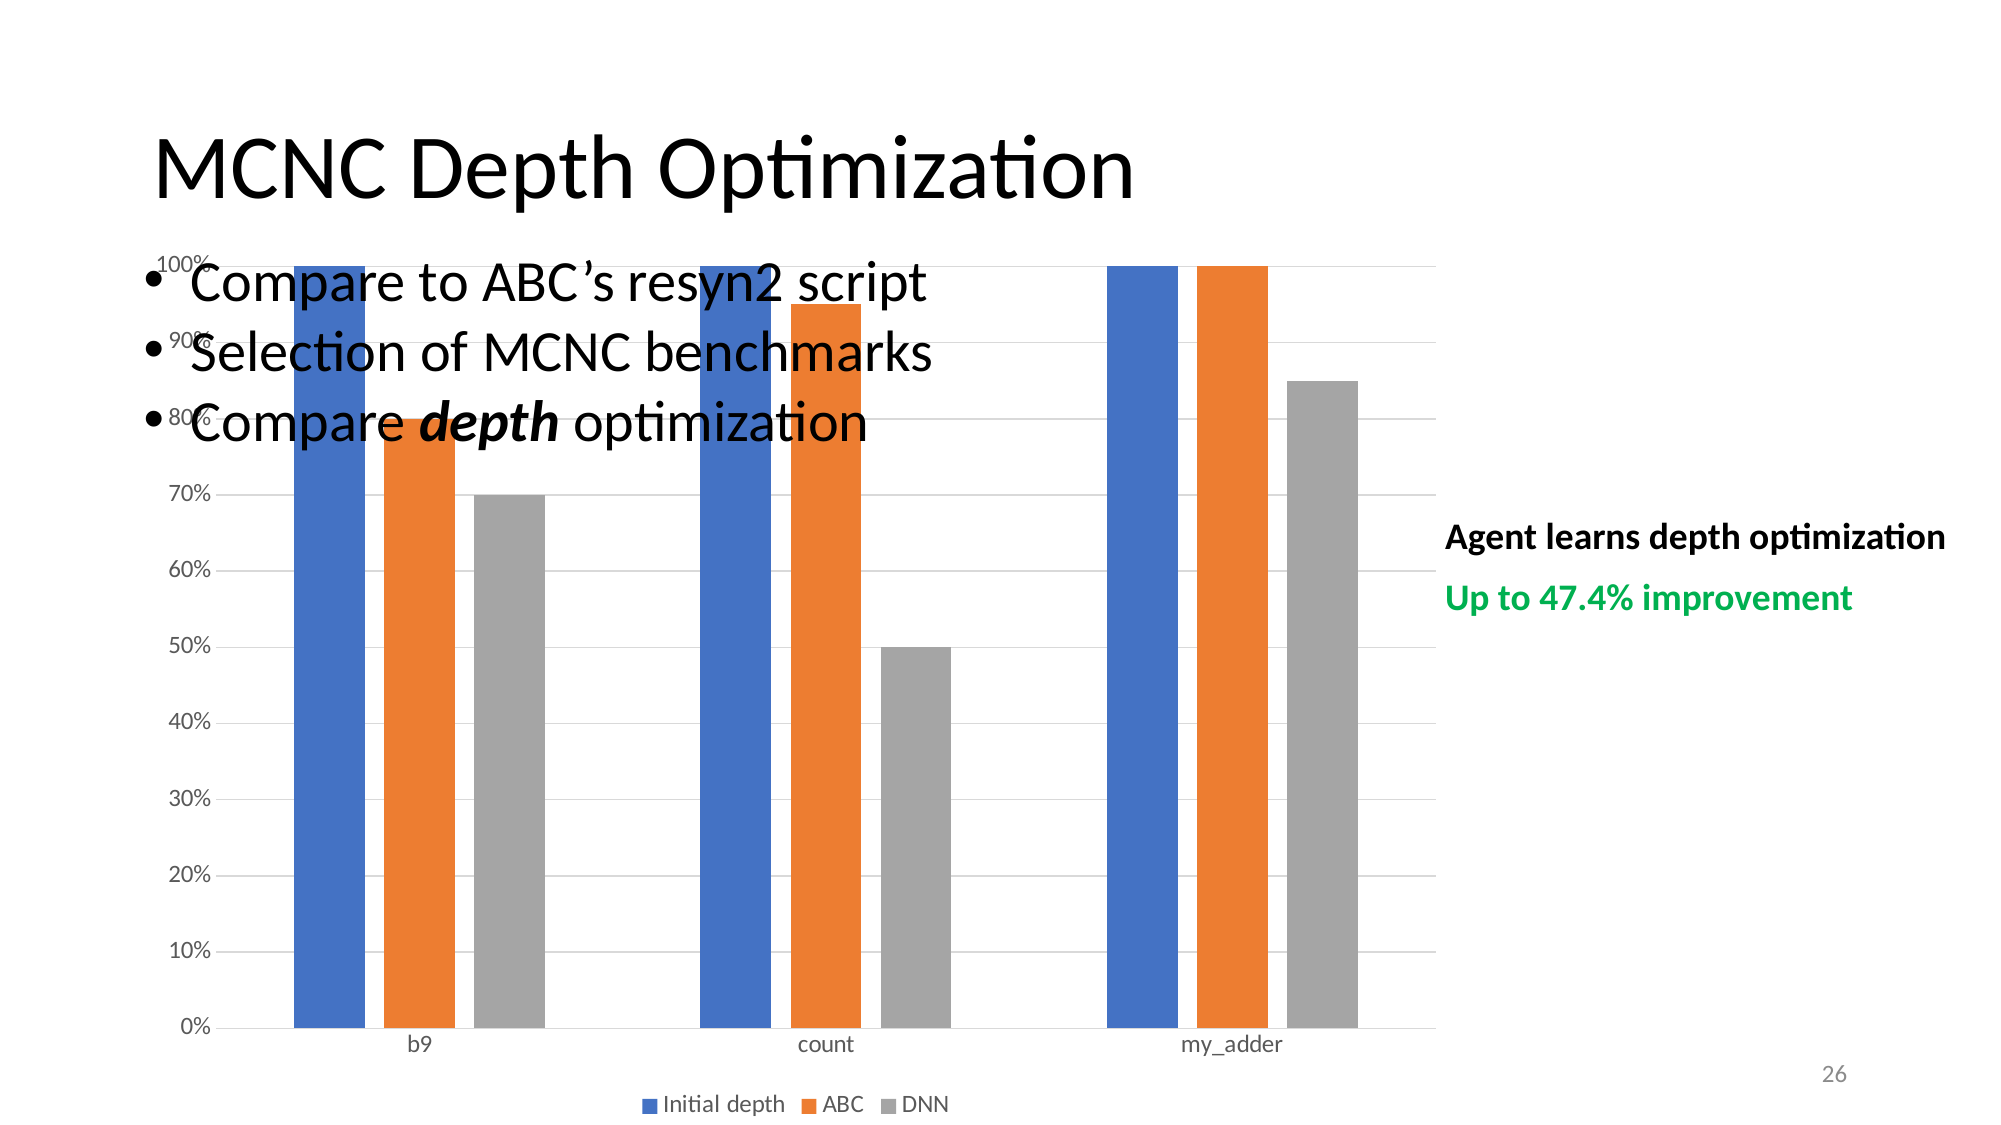

# MCNC Depth Optimization

### Chart

| Category | Initial depth | ABC | DNN |
|---|---|---|---|
| b9 | 1.0 | 0.8 | 0.7 |
| count | 1.0 | 0.95 | 0.5 |
| my_adder | 1.0 | 1.0 | 0.85 |
Compare to ABC’s resyn2 script
Selection of MCNC benchmarks
Compare depth optimization
Agent learns depth optimization
Up to 47.4% improvement
26